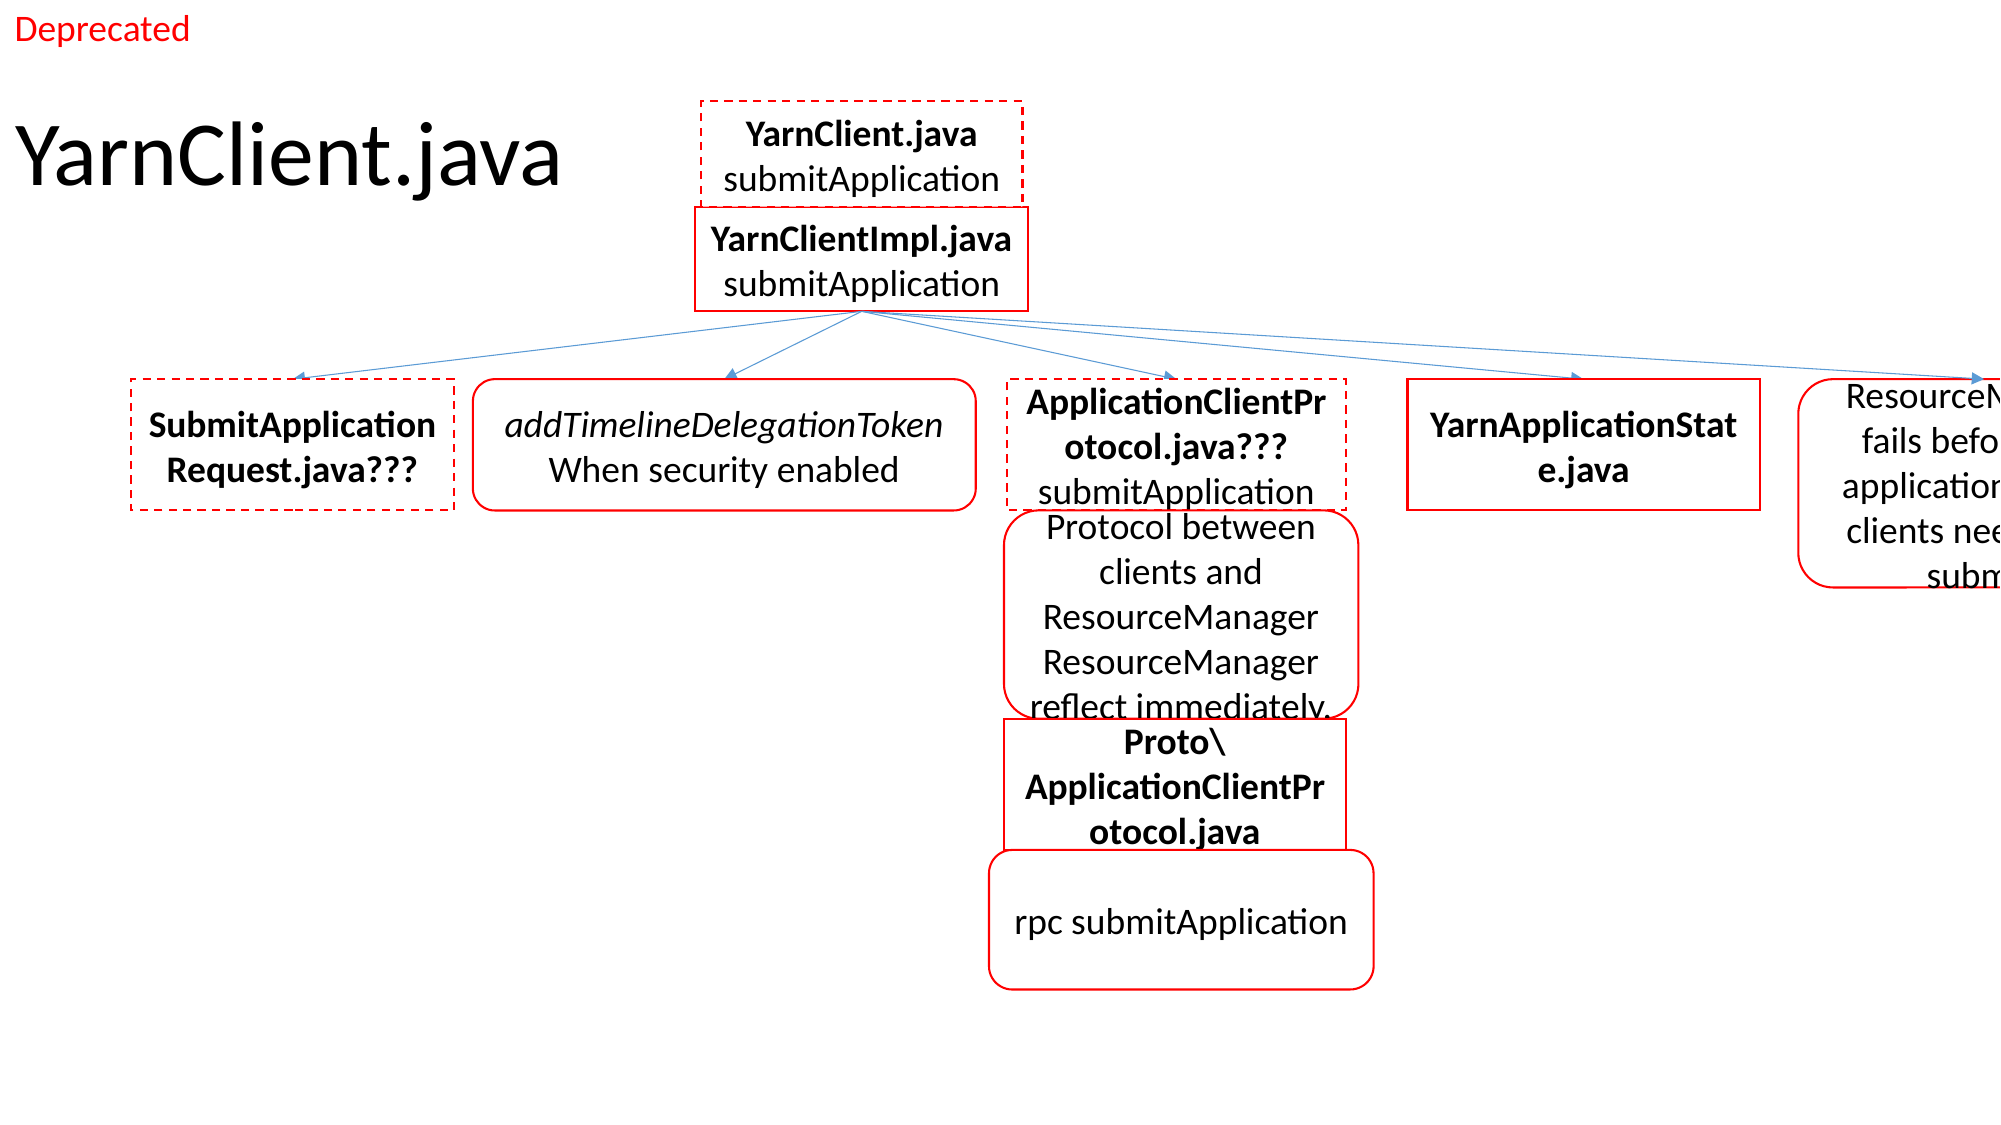

Deprecated
# YarnClient.java
YarnClient.java
submitApplication
YarnClientImpl.java
submitApplication
SubmitApplicationRequest.java???
addTimelineDelegationToken
When security enabled
ApplicationClientProtocol.java???
submitApplication
YarnApplicationState.java
ResourceManager fails before save applications’ state, clients need to re-submit.
Protocol between clients and ResourceManager
ResourceManager reflect immediately.
Proto\ApplicationClientProtocol.java
rpc submitApplication